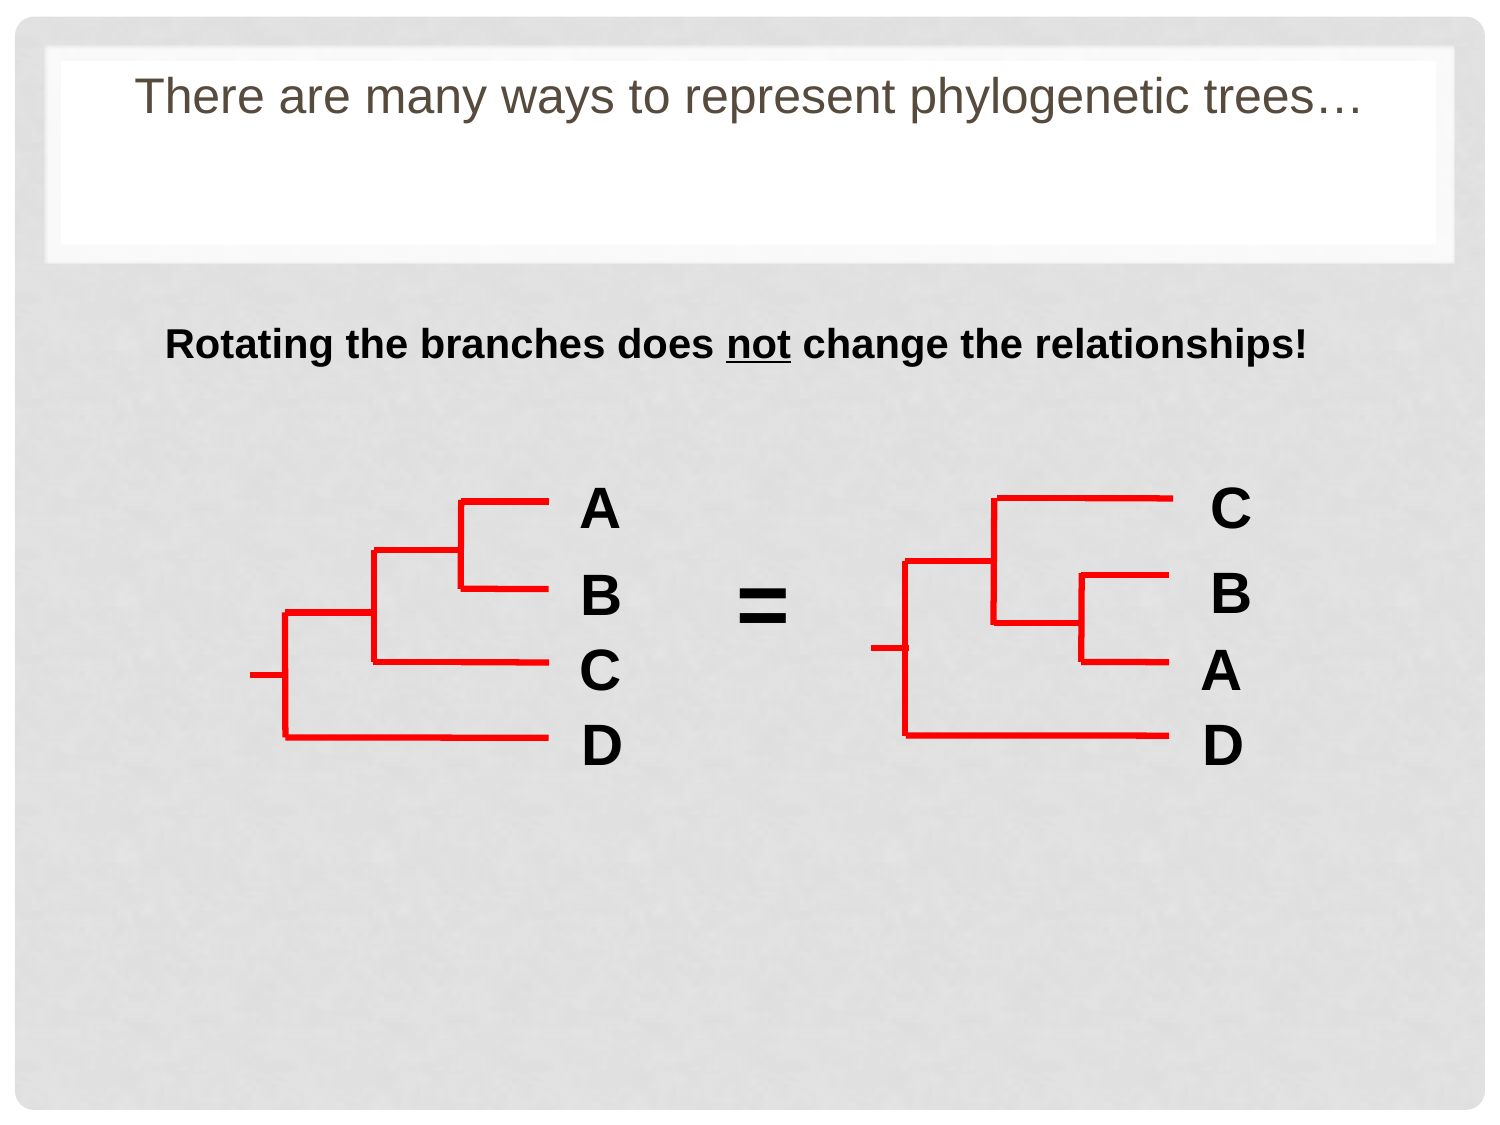

There are many ways to represent phylogenetic trees…
Rotating the branches does not change the relationships!
A
B
C
D
C
B
A
D
=